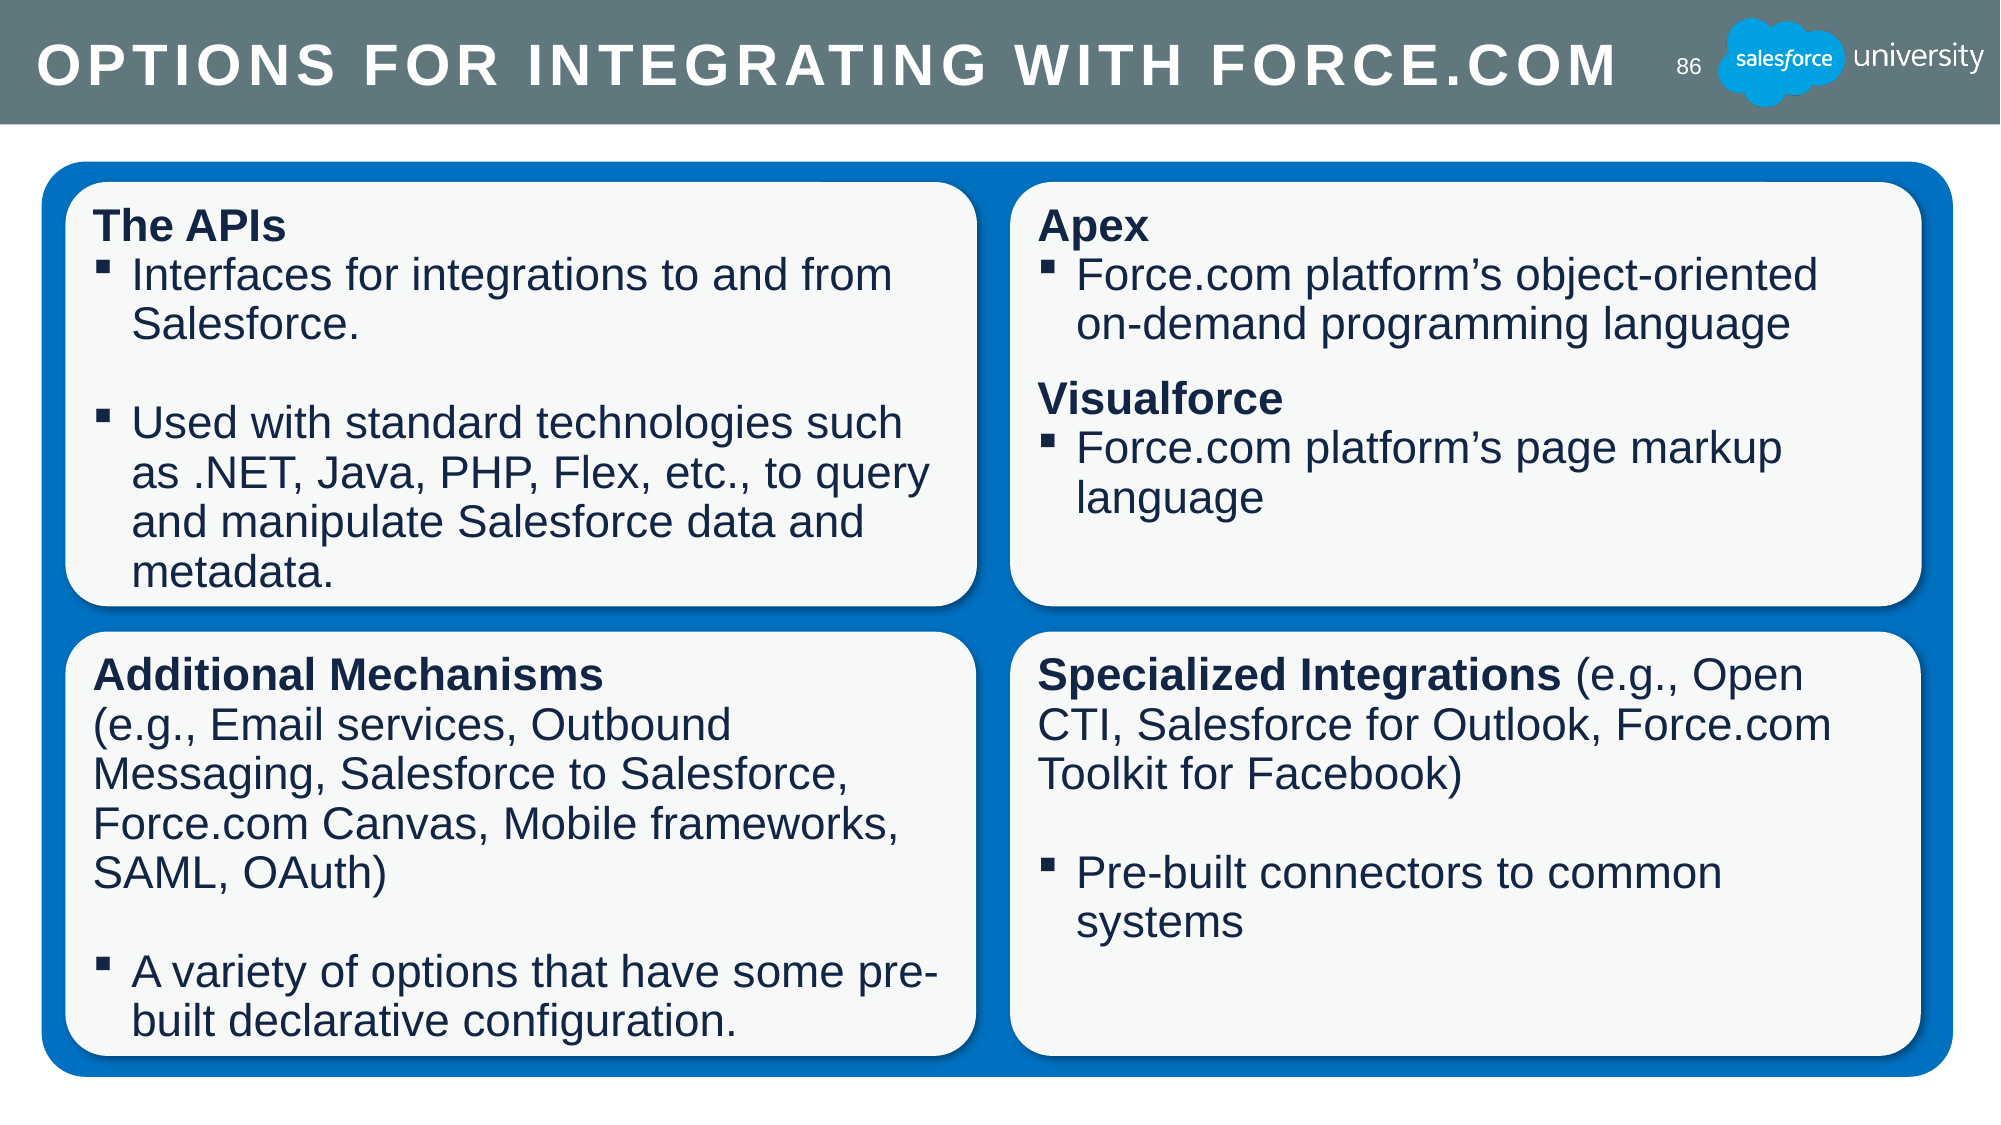

# Options for Integrating with Force.com
86

The APIs
Interfaces for integrations to and from Salesforce.

Used with standard technologies such as .NET, Java, PHP, Flex, etc., to query and manipulate Salesforce data and metadata.
Apex
Force.com platform’s object-oriented on-demand programming language
Visualforce
Force.com platform’s page markup language

Additional Mechanisms
(e.g., Email services, Outbound Messaging, Salesforce to Salesforce, Force.com Canvas, Mobile frameworks, SAML, OAuth)

A variety of options that have some pre-built declarative configuration.

Specialized Integrations (e.g., Open CTI, Salesforce for Outlook, Force.com Toolkit for Facebook)

Pre-built connectors to common systems